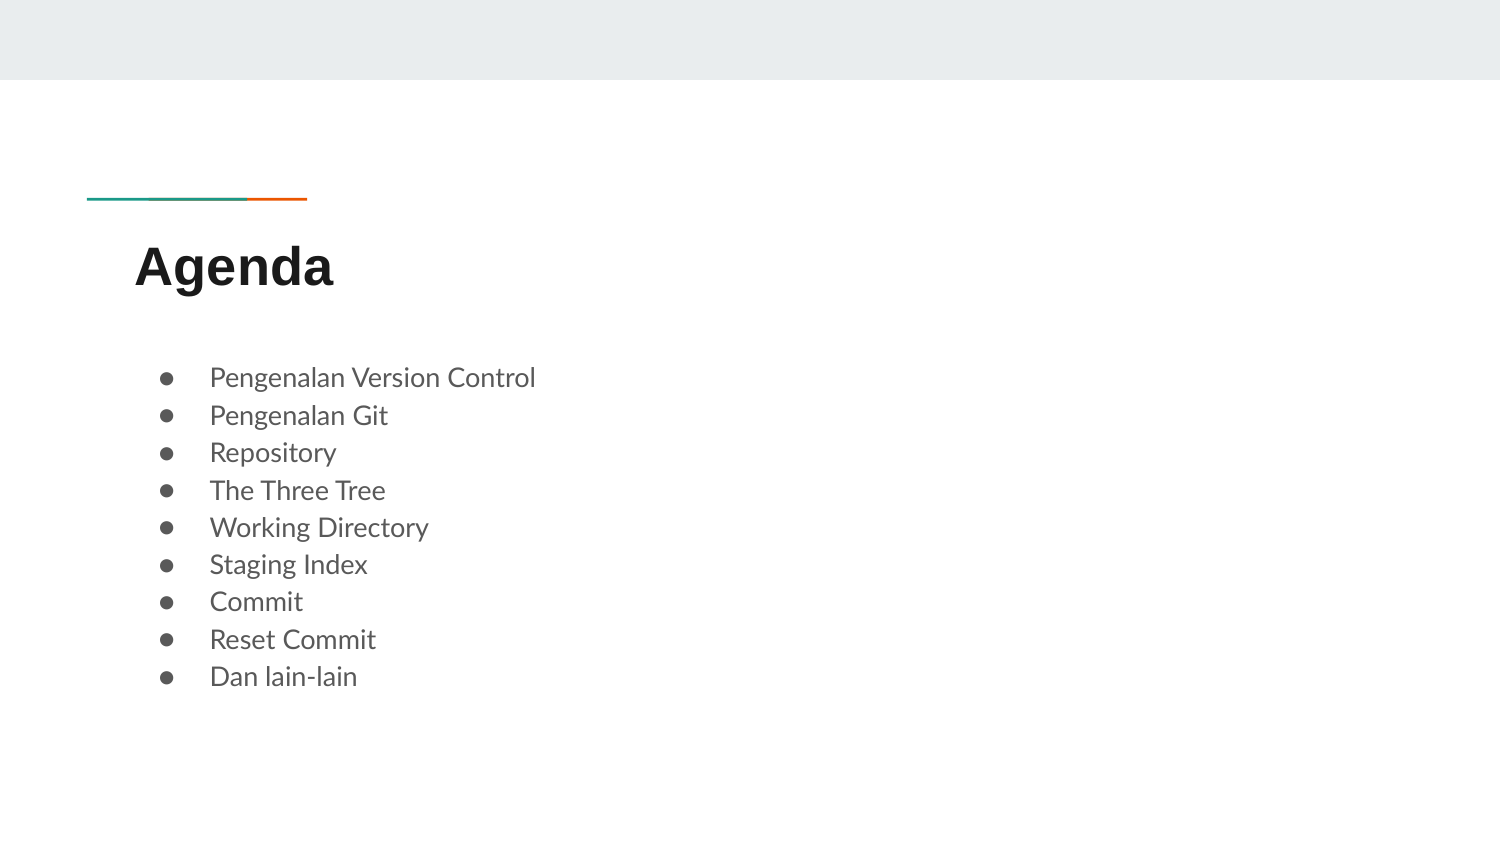

# Agenda
Pengenalan Version Control
Pengenalan Git
Repository
The Three Tree
Working Directory
Staging Index
Commit
Reset Commit
Dan lain-lain